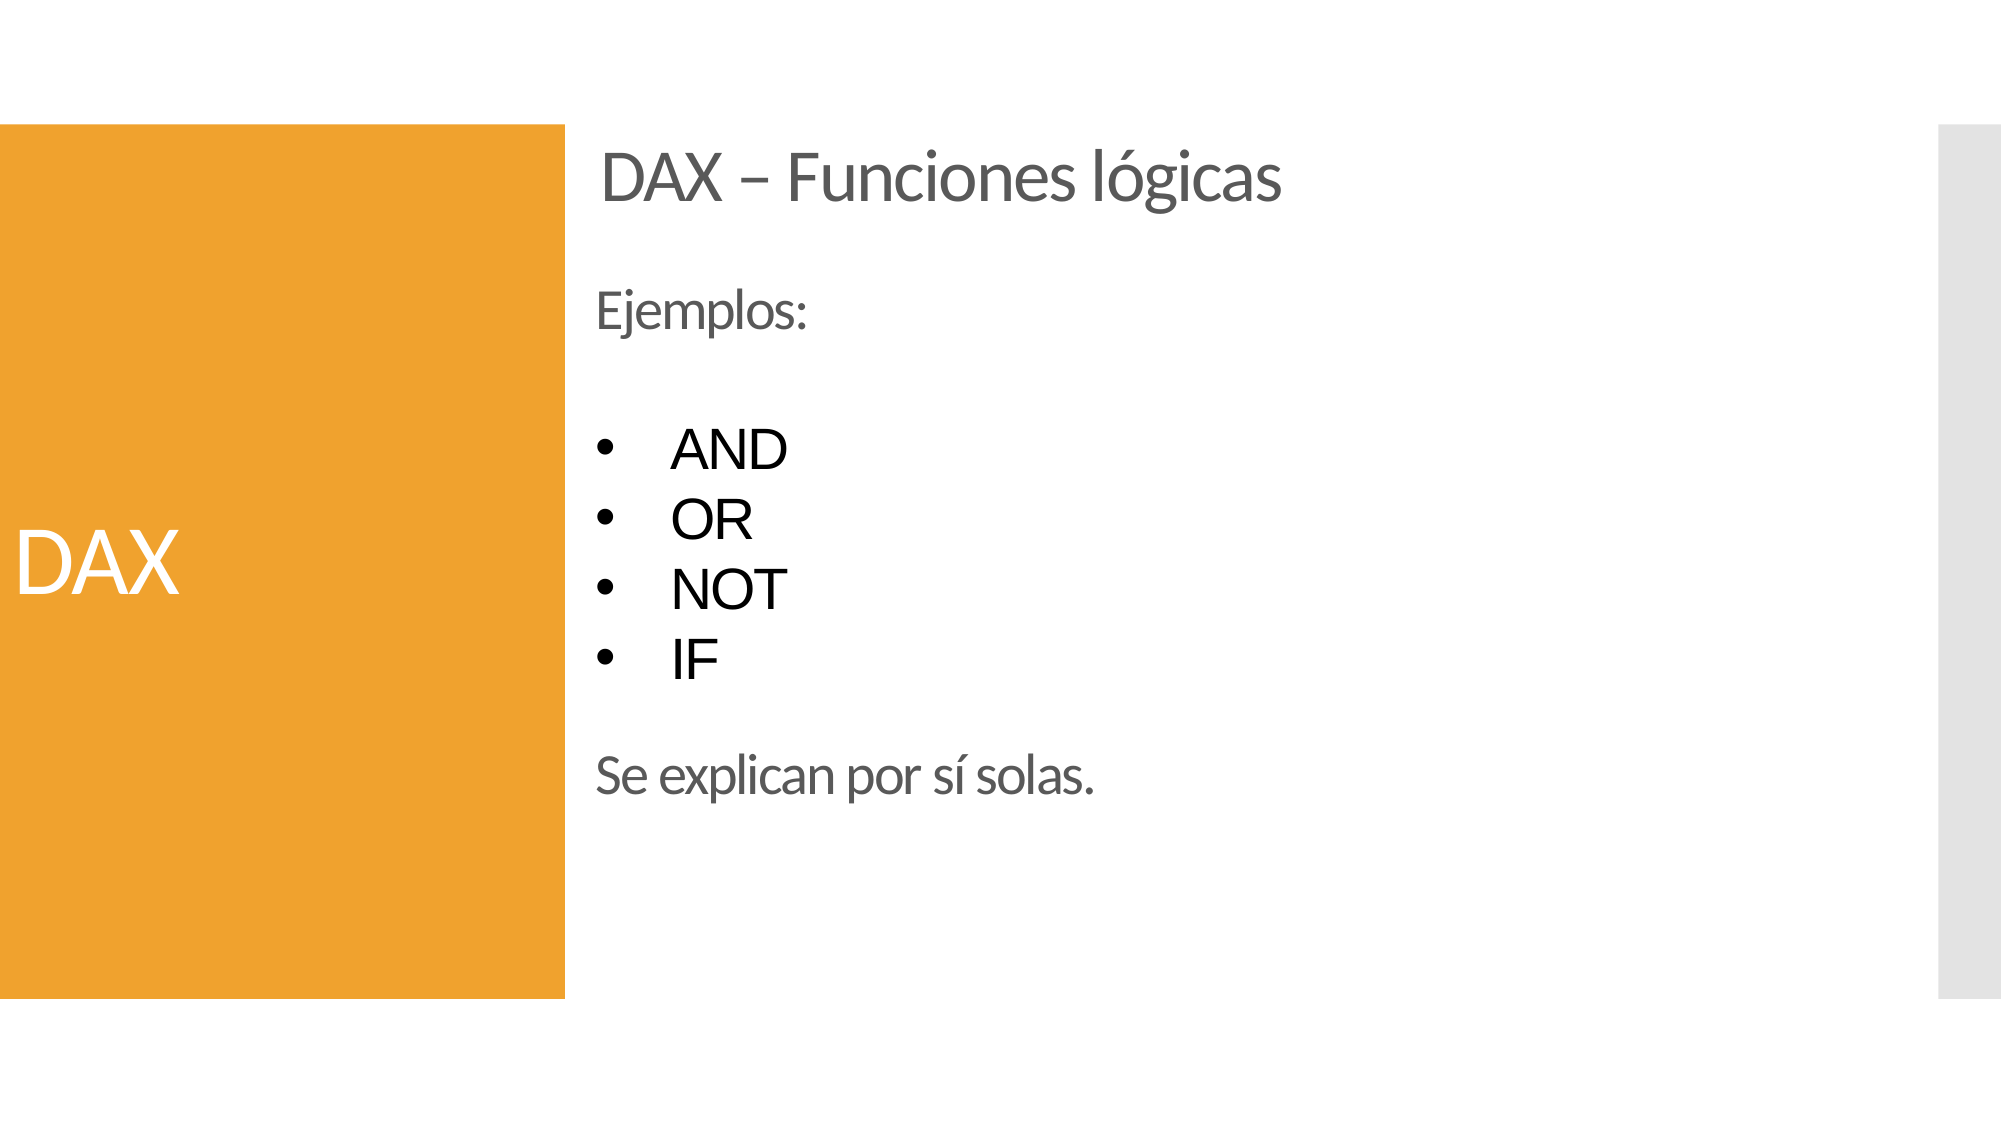

DAX – Funciones lógicas
# DAX
Ejemplos:

AND
OR
NOT
IF

Se explican por sí solas.